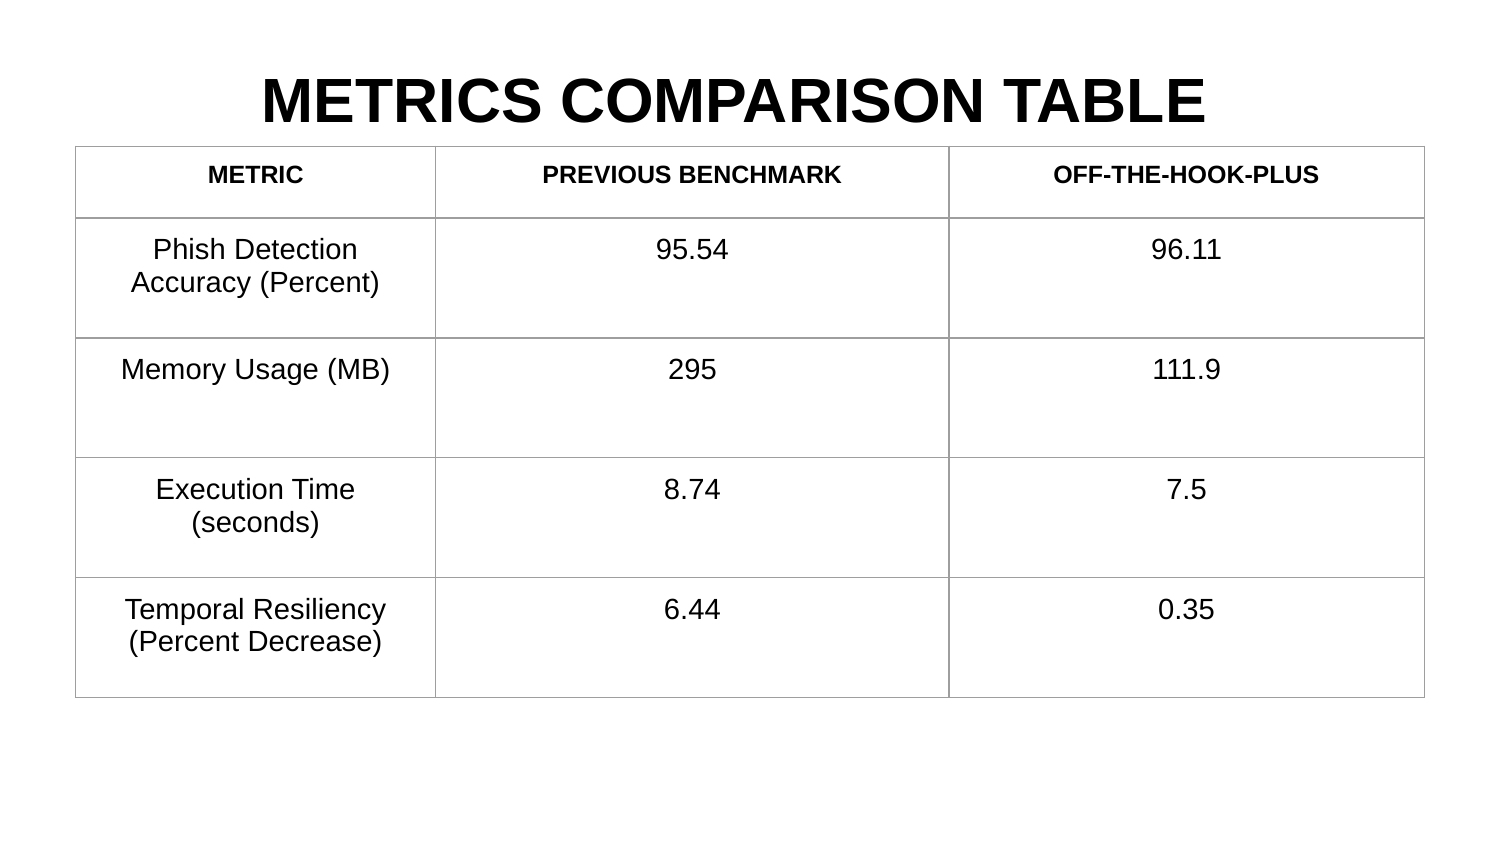

# METRICS COMPARISON TABLE
| METRIC | PREVIOUS BENCHMARK | OFF-THE-HOOK-PLUS |
| --- | --- | --- |
| Phish Detection Accuracy (Percent) | 95.54 | 96.11 |
| Memory Usage (MB) | 295 | 111.9 |
| Execution Time (seconds) | 8.74 | 7.5 |
| Temporal Resiliency (Percent Decrease) | 6.44 | 0.35 |